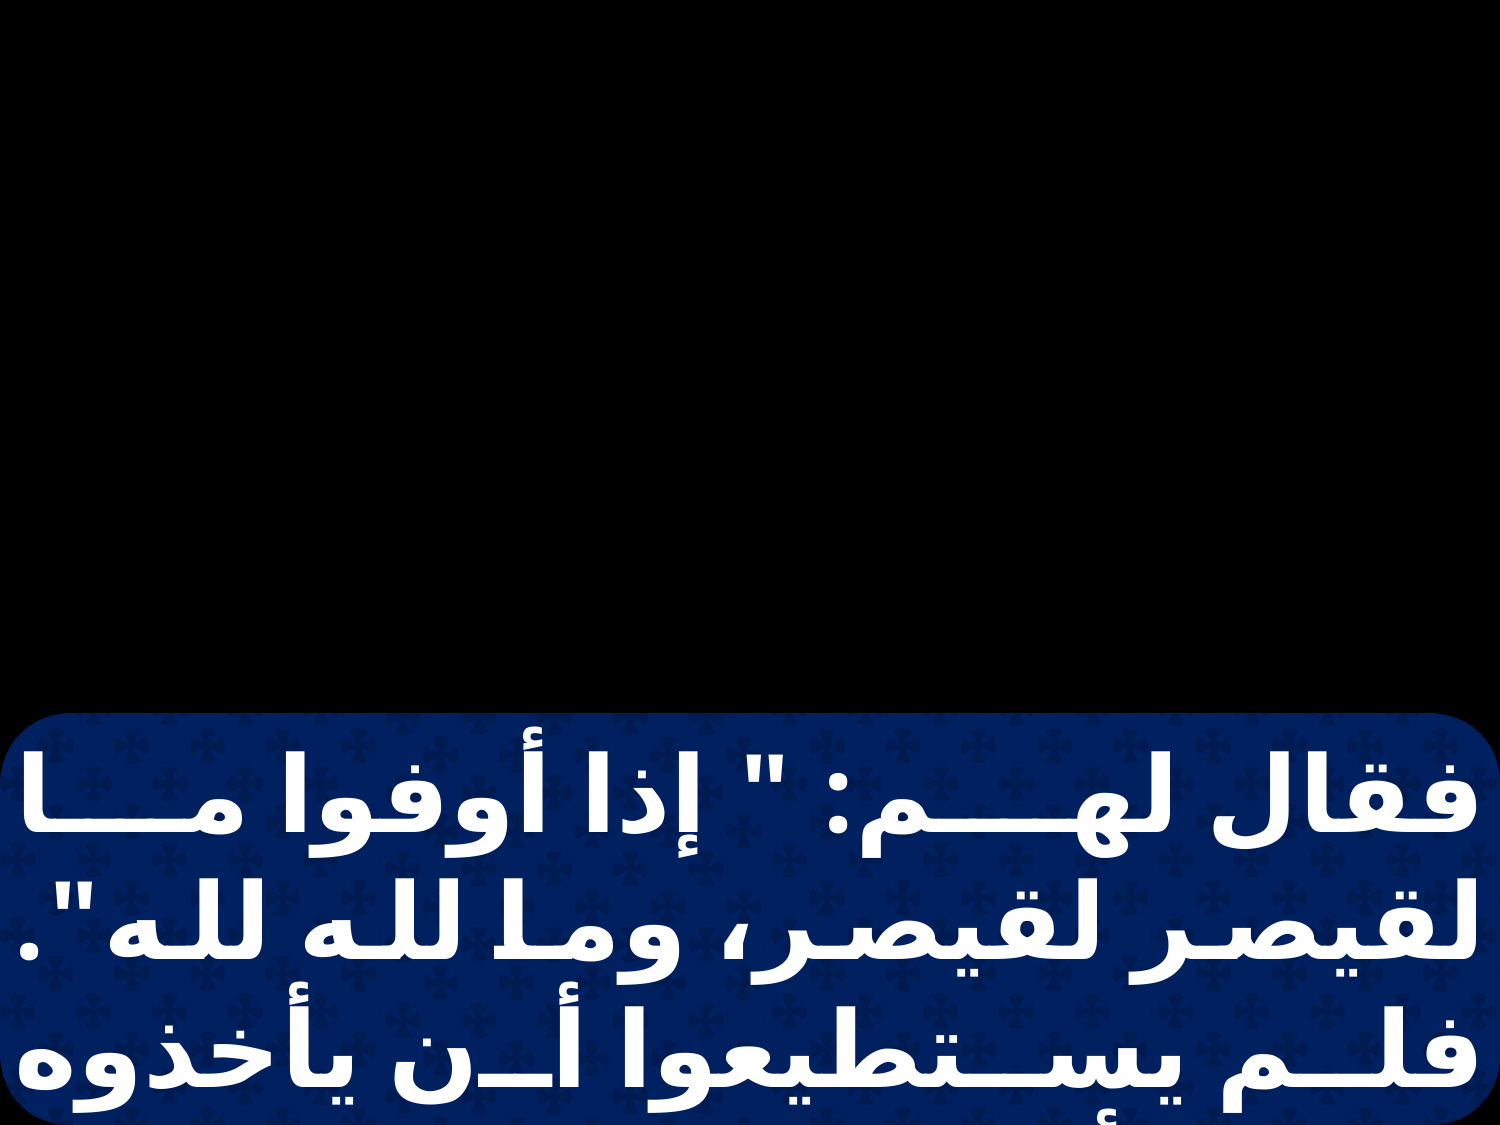

فقال لهم: " إذا أوفوا ما لقيصر لقيصر، وما لله لله". فلم يستطيعوا أن يأخذوه بكلمة أمام الشعب، وتعجبوا من جوابه وسكتوا.